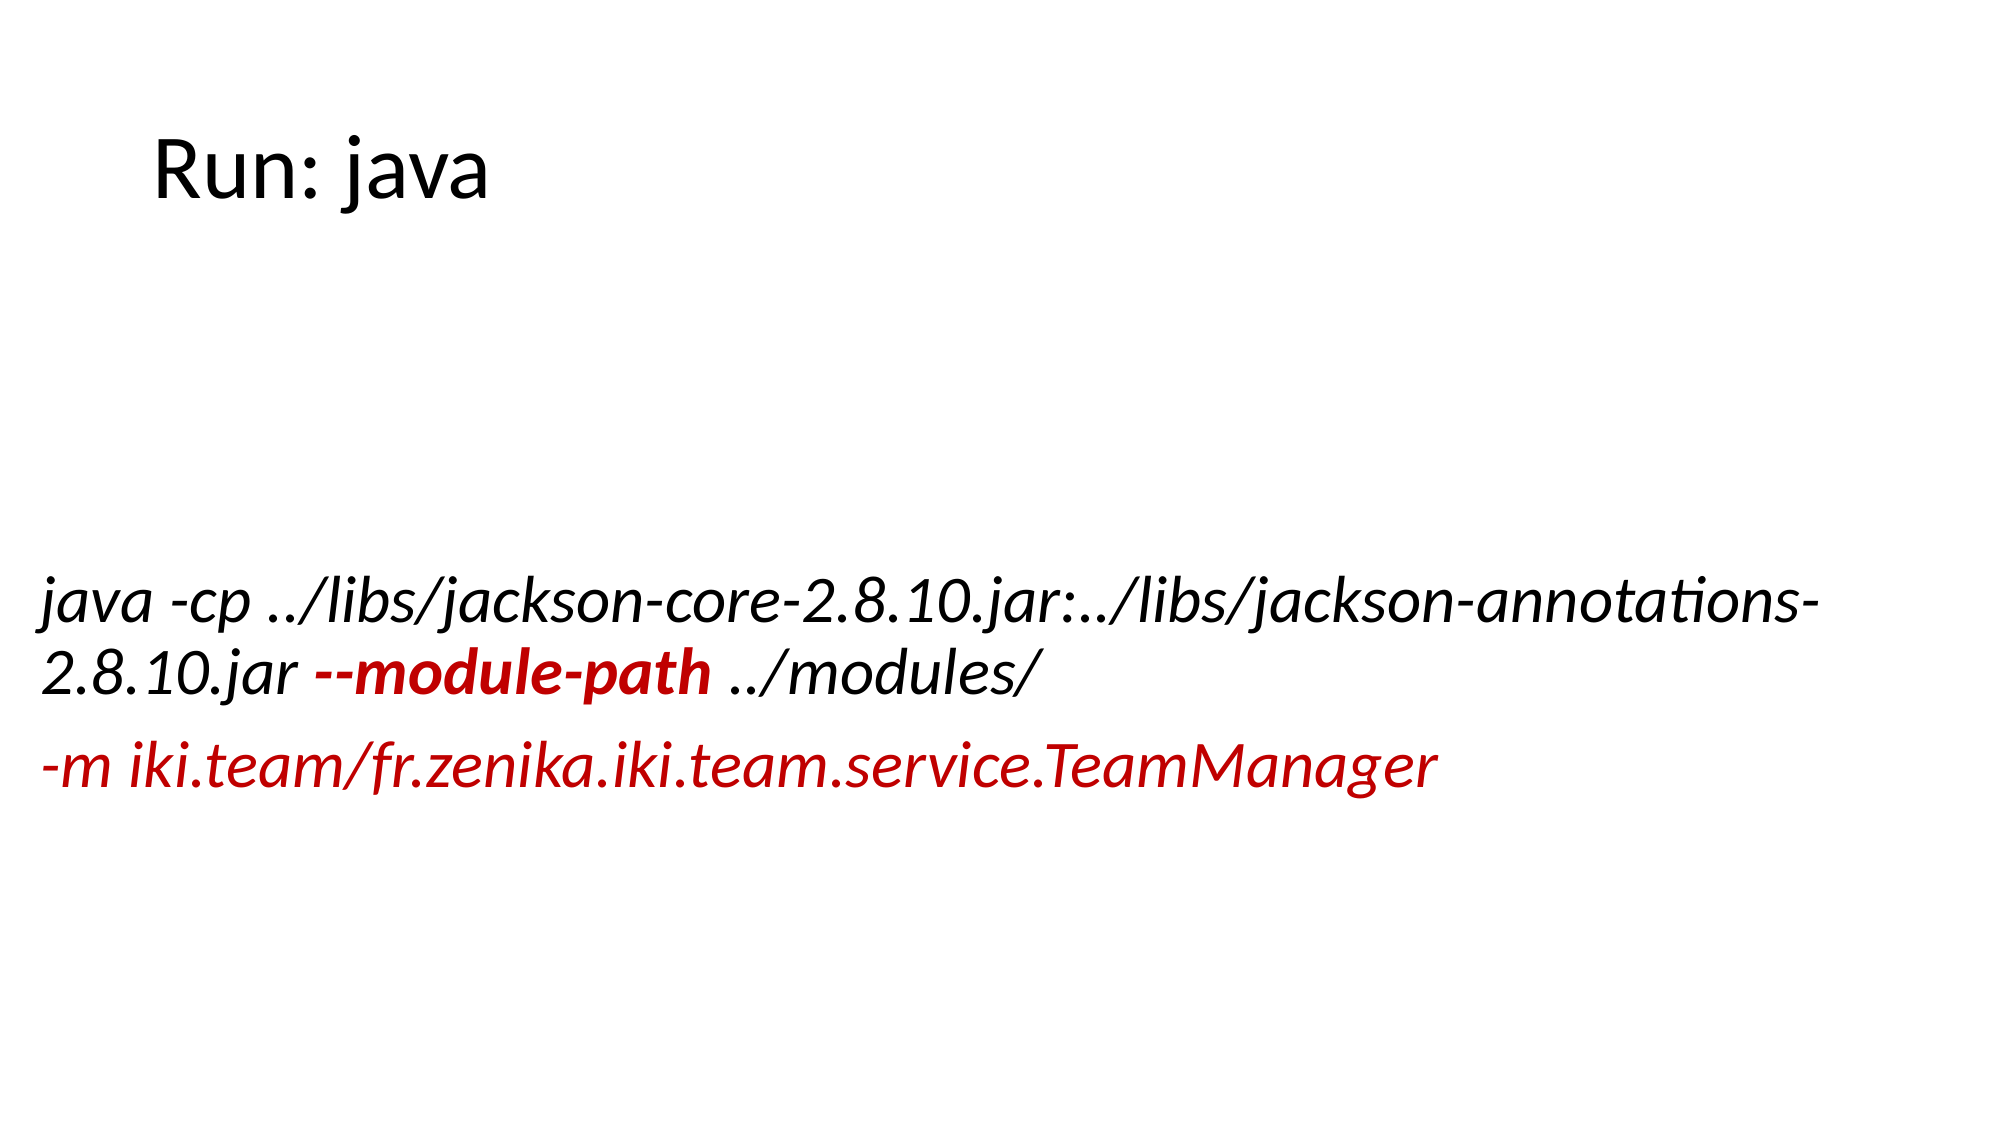

# Run: java

java -cp ../libs/jackson-core-2.8.10.jar:../libs/jackson-annotations-2.8.10.jar --module-path ../modules/
-m iki.team/fr.zenika.iki.team.service.TeamManager